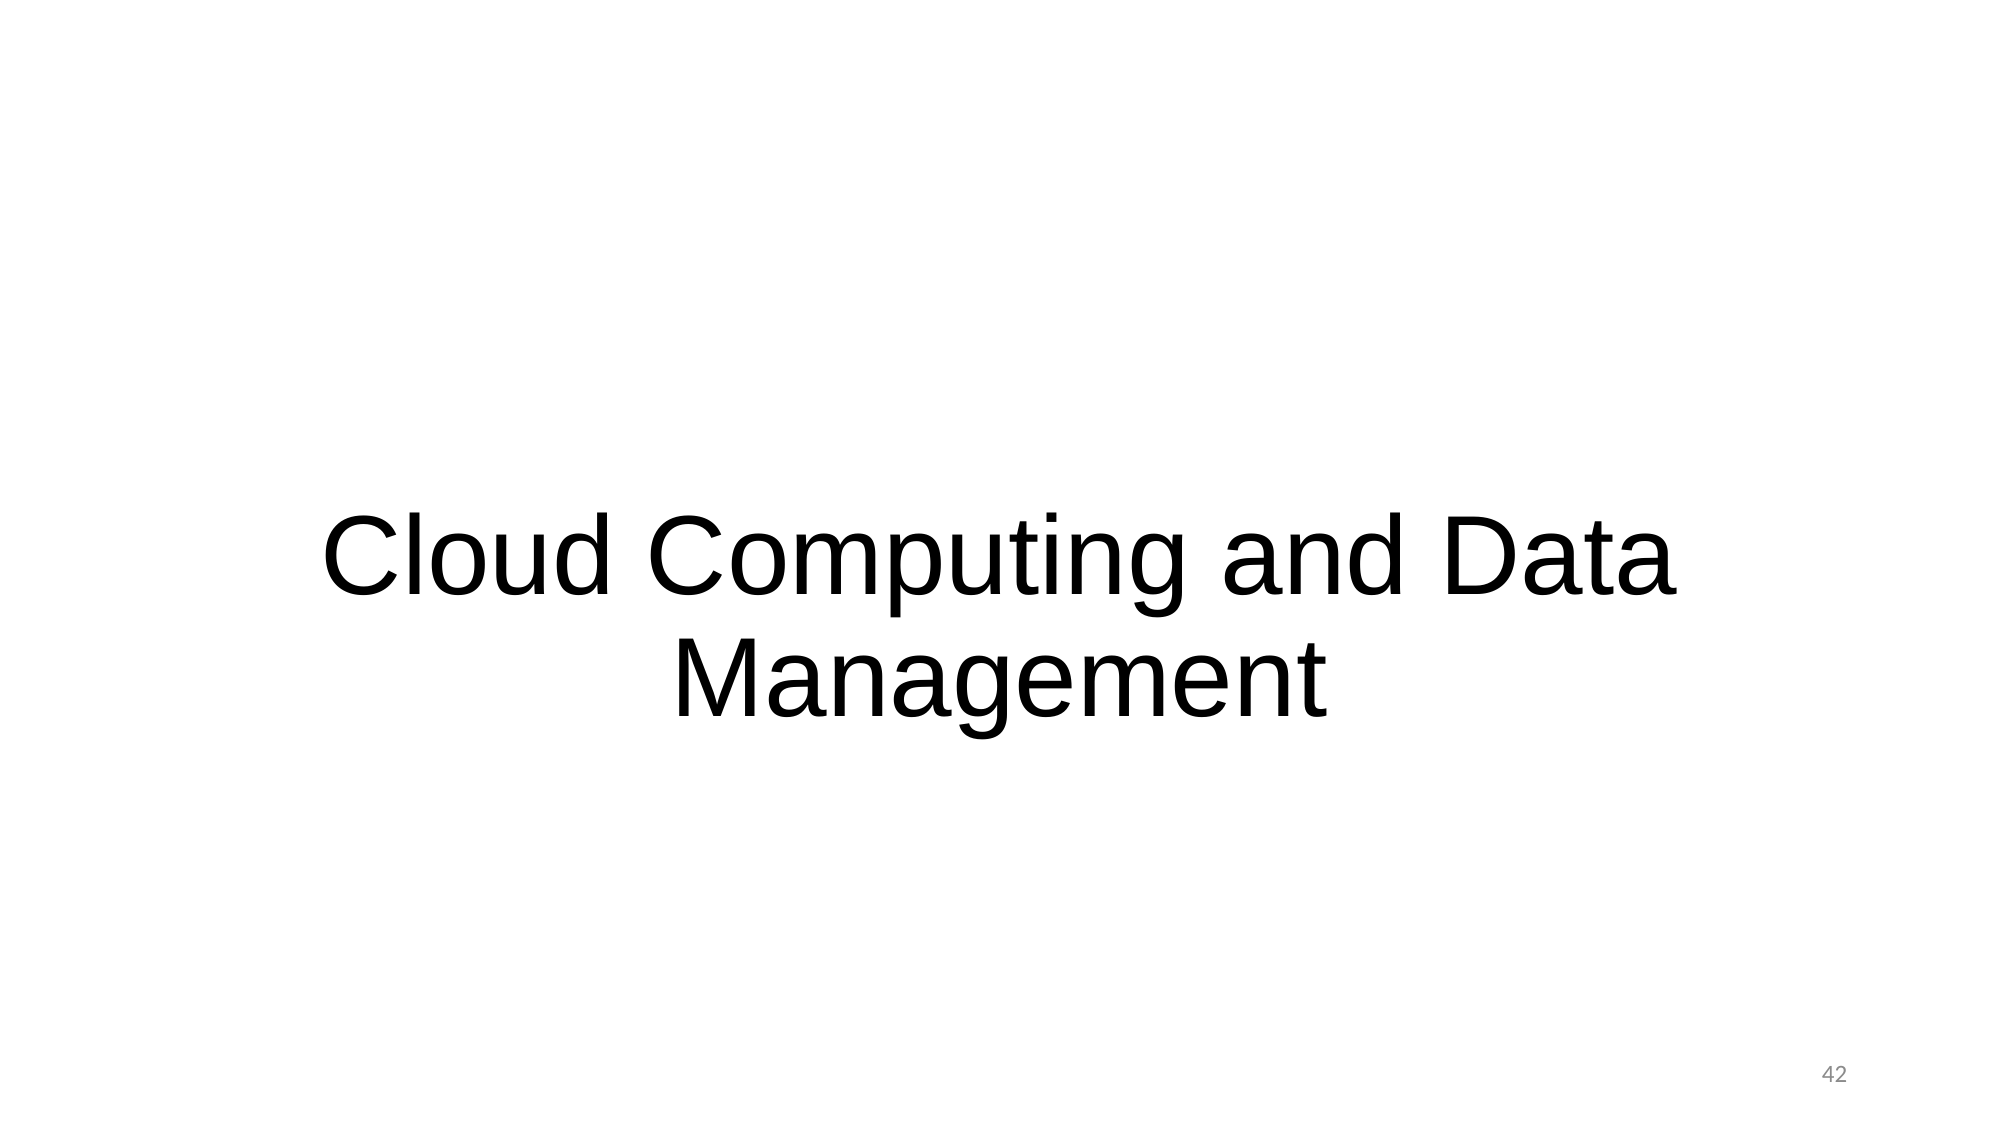

# Cloud Computing and Data Management

42